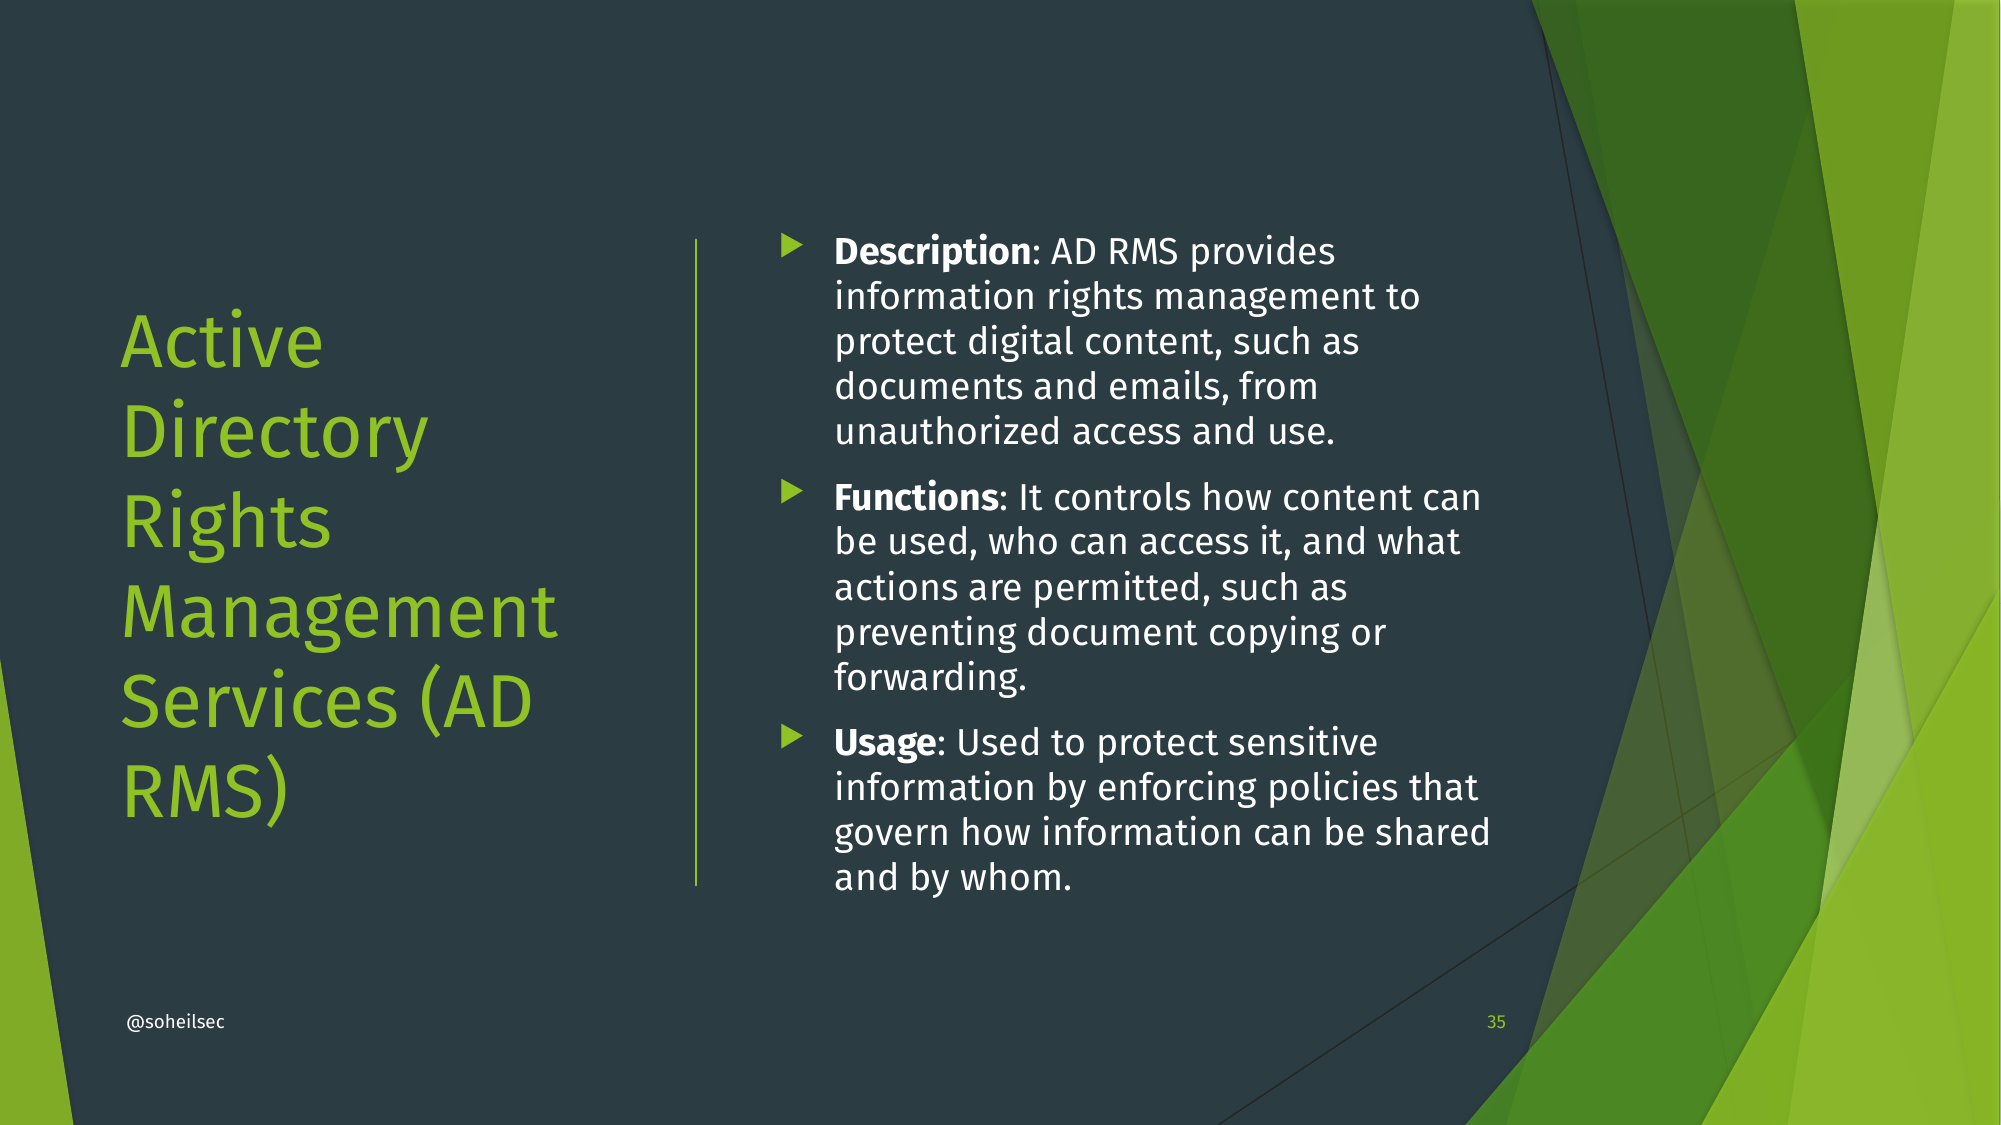

# Active Directory Rights Management Services (AD RMS)
Description: AD RMS provides information rights management to protect digital content, such as documents and emails, from unauthorized access and use.
Functions: It controls how content can be used, who can access it, and what actions are permitted, such as preventing document copying or forwarding.
Usage: Used to protect sensitive information by enforcing policies that govern how information can be shared and by whom.
@soheilsec
35